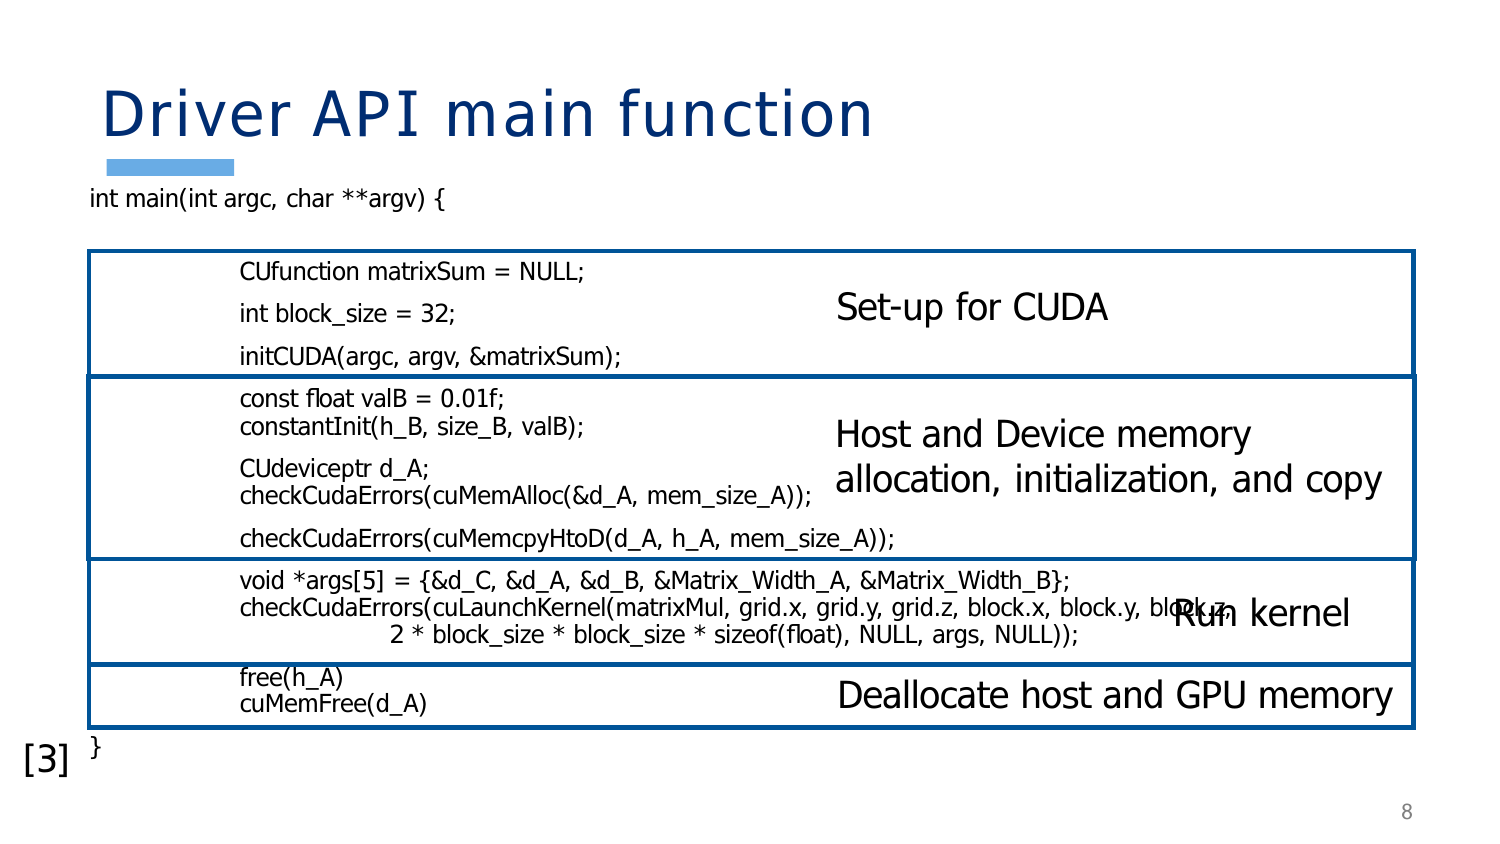

# Driver API main function
int main(int argc, char **argv) {
	CUfunction matrixSum = NULL;
	int block_size = 32;
	initCUDA(argc, argv, &matrixSum);
	const float valB = 0.01f;
	constantInit(h_B, size_B, valB);
	CUdeviceptr d_A;
	checkCudaErrors(cuMemAlloc(&d_A, mem_size_A));
	checkCudaErrors(cuMemcpyHtoD(d_A, h_A, mem_size_A));
	void *args[5] = {&d_C, &d_A, &d_B, &Matrix_Width_A, &Matrix_Width_B};
	checkCudaErrors(cuLaunchKernel(matrixMul, grid.x, grid.y, grid.z, block.x, block.y, block.z,
		2 * block_size * block_size * sizeof(float), NULL, args, NULL));
	free(h_A)
	cuMemFree(d_A)
}

Set-up for CUDA

Host and Device memory allocation, initialization, and copy

Run kernel
Deallocate host and GPU memory

[3]